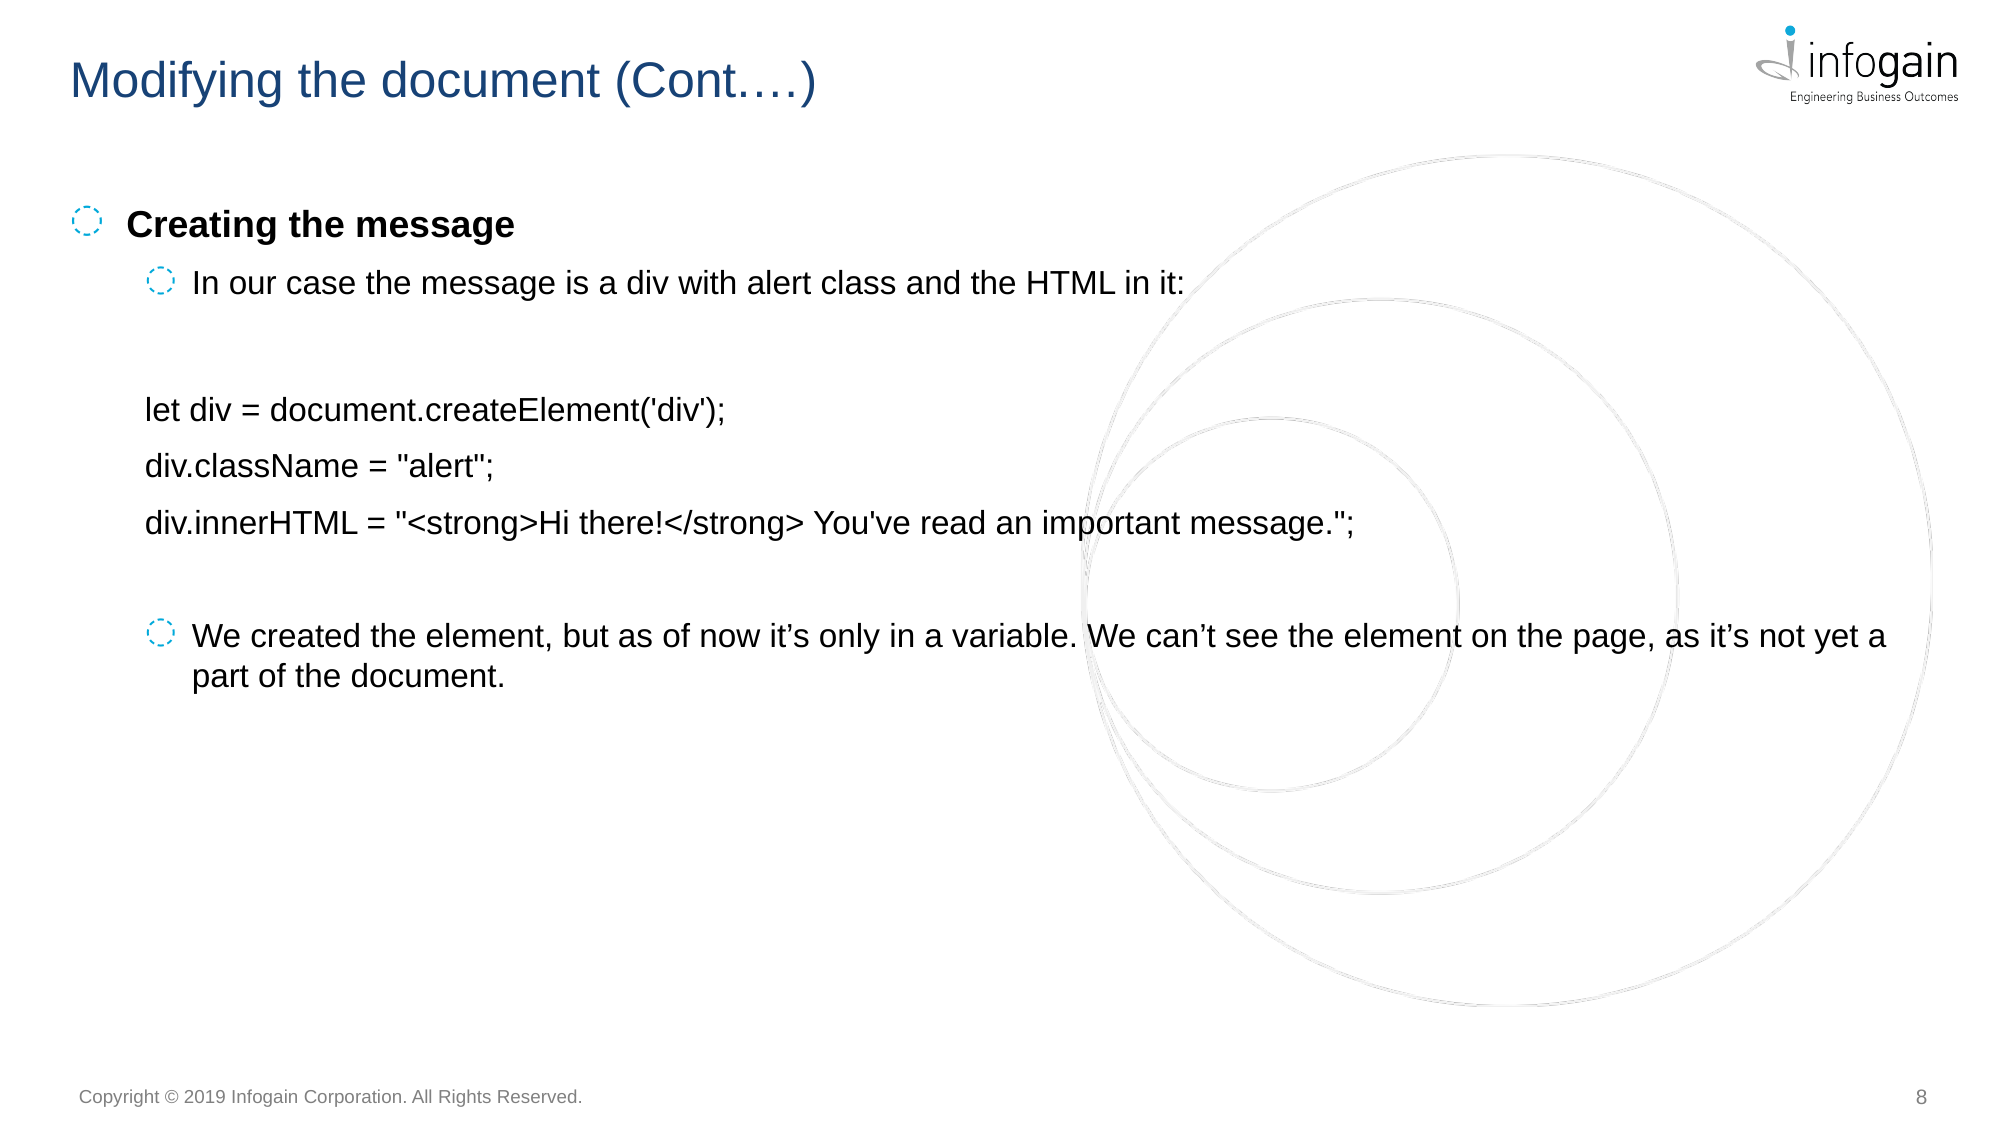

Modifying the document (Cont.…)
Creating the message
In our case the message is a div with alert class and the HTML in it:

let div = document.createElement('div');
div.className = "alert";
div.innerHTML = "<strong>Hi there!</strong> You've read an important message.";

We created the element, but as of now it’s only in a variable. We can’t see the element on the page, as it’s not yet a part of the document.